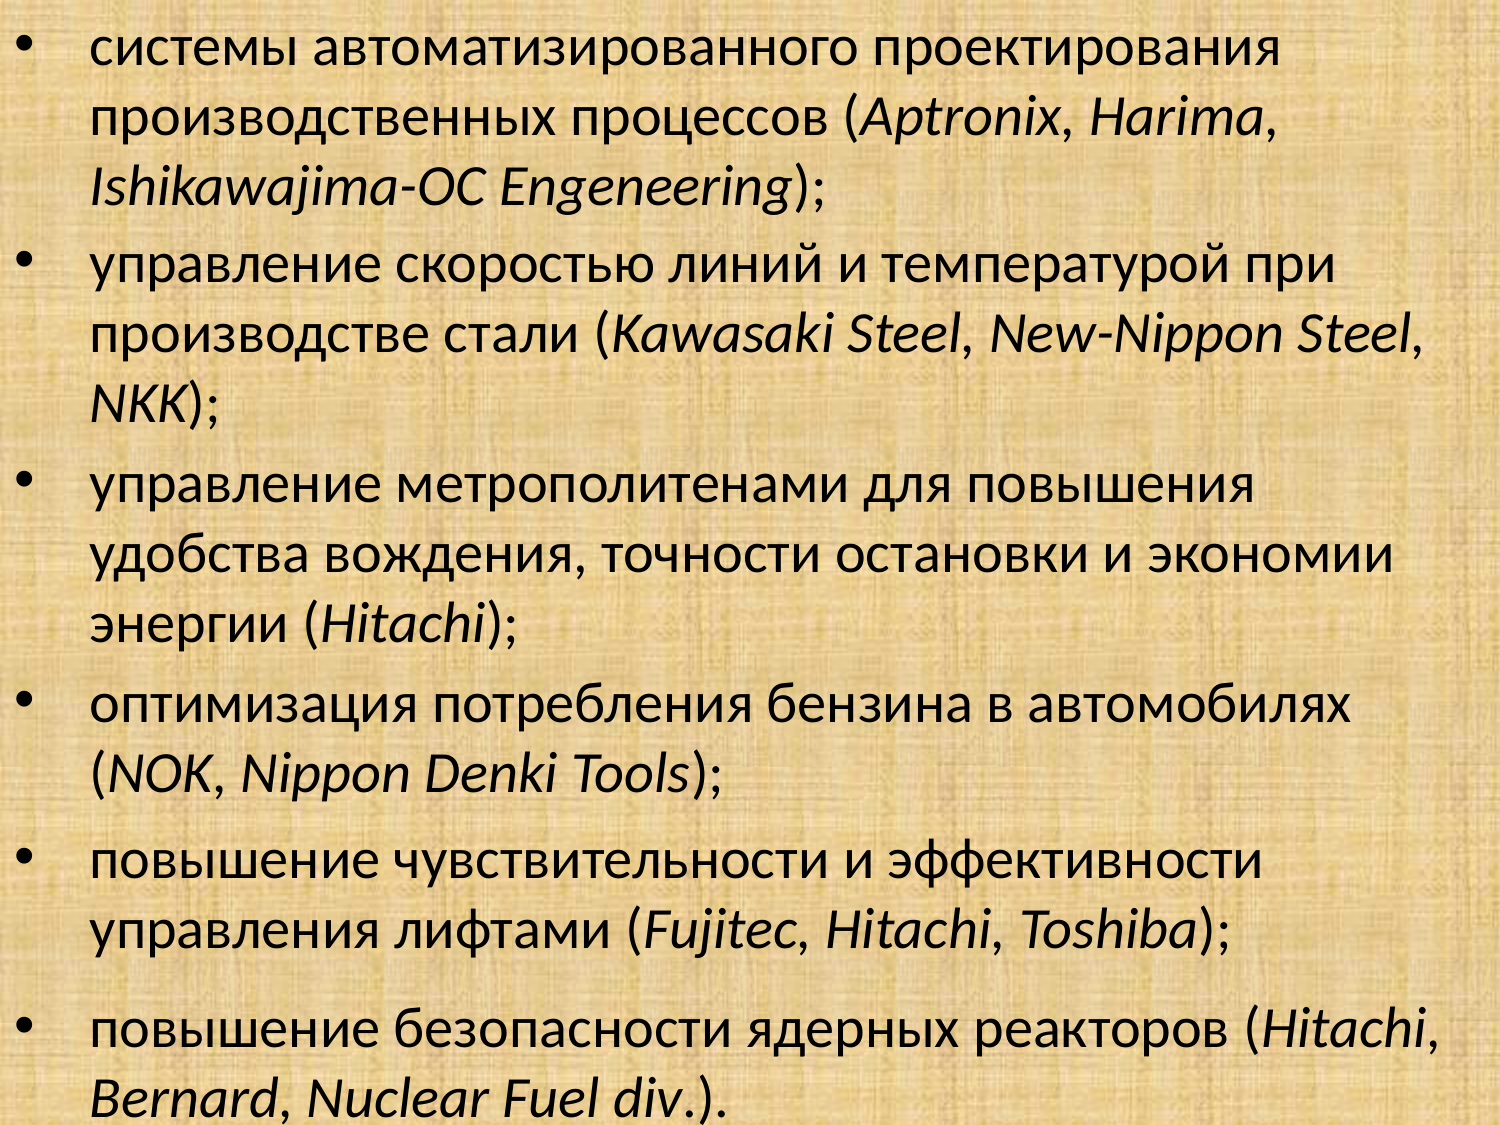

системы автоматизированного проектирования производственных процессов (Aptronix, Harima, Ishikawajima-OC Engeneering);
управление скоростью линий и температурой при производстве стали (Kawasaki Steel, New-Nippon Steel, NKK);
управление метрополитенами для повышения удобства вождения, точности остановки и экономии энергии (Hitachi);
оптимизация потребления бензина в автомобилях (NOK, Nippon Denki Tools);
повышение чувствительности и эффективности управления лифтами (Fujitec, Hitachi, Toshiba);
повышение безопасности ядерных реакторов (Hitachi, Bernard, Nuclear Fuel div.).